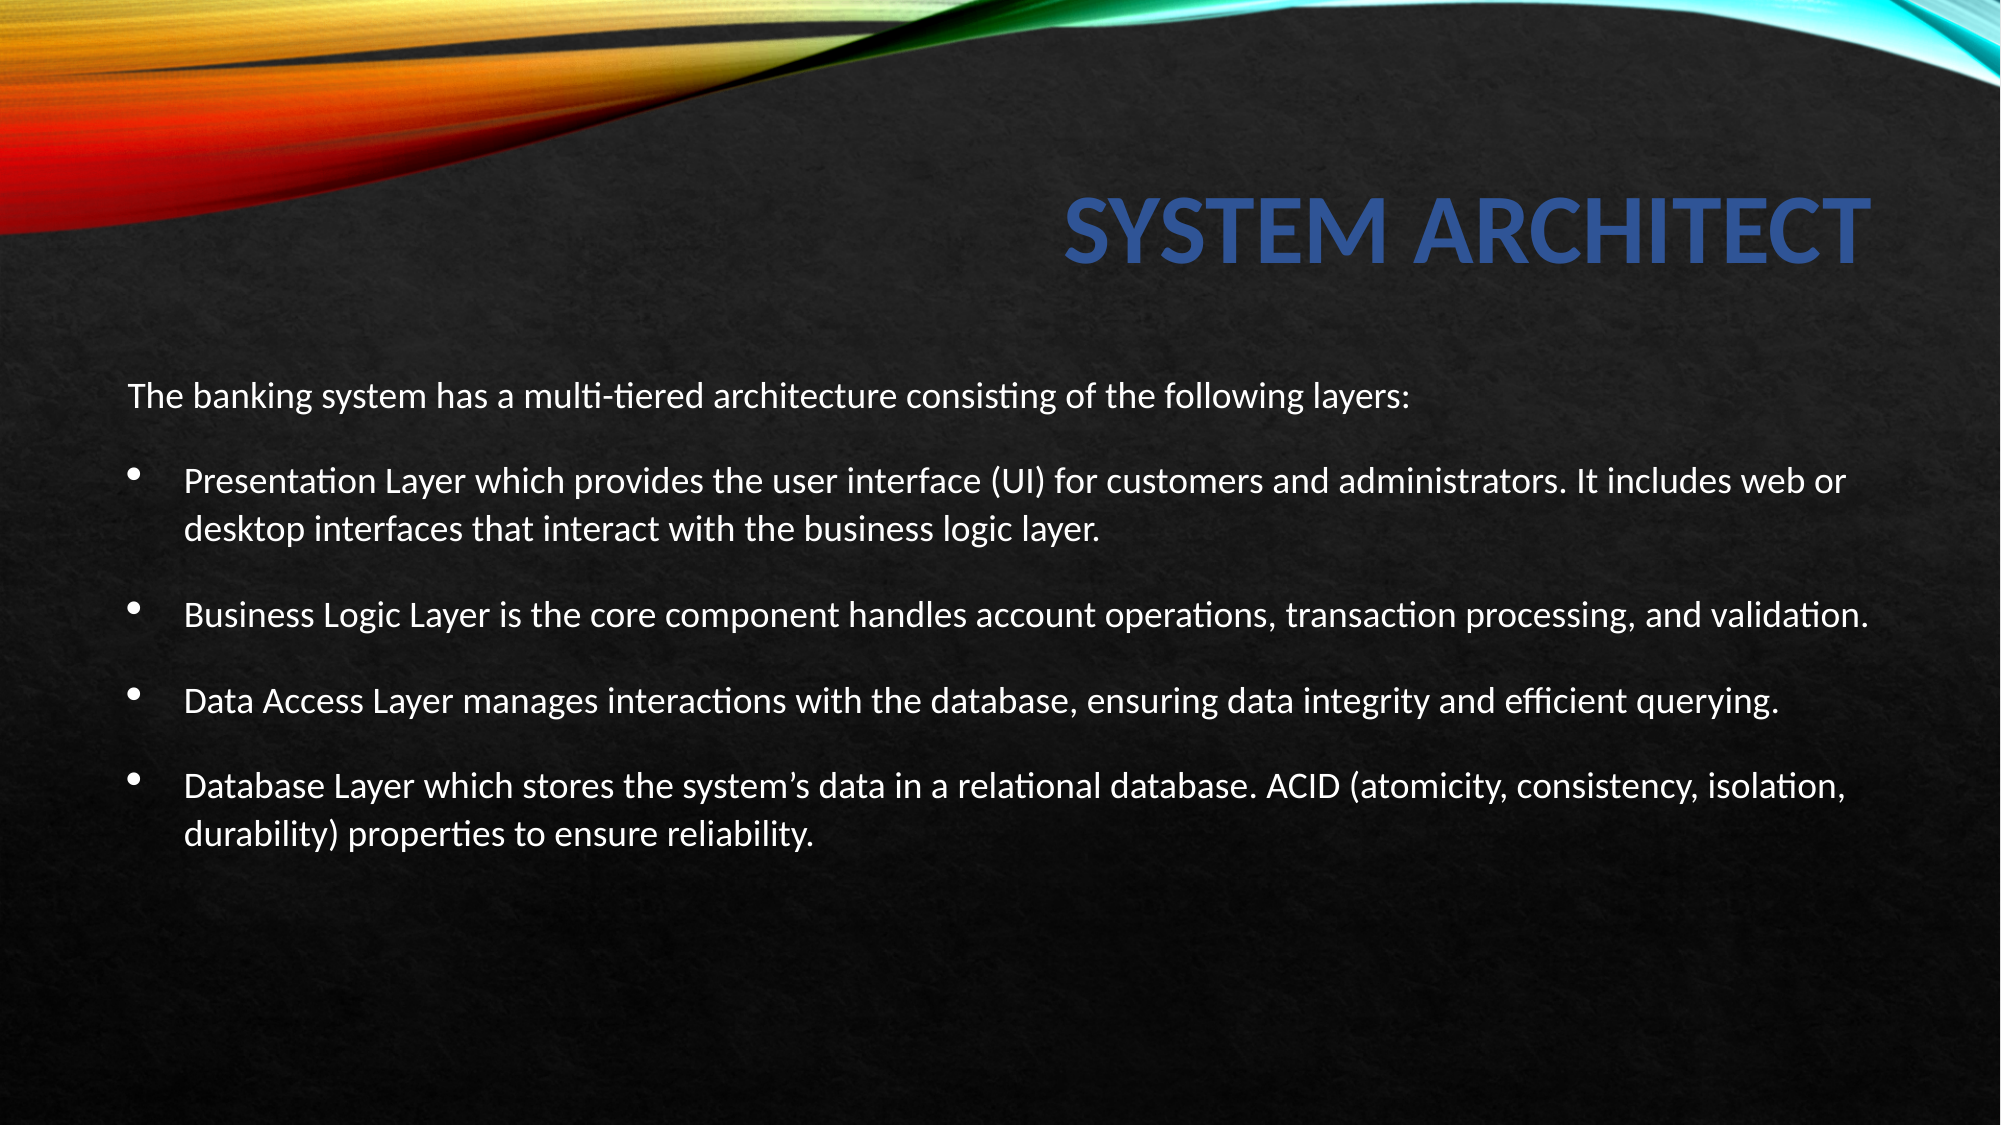

# System Architect
The banking system has a multi-tiered architecture consisting of the following layers:
Presentation Layer which provides the user interface (UI) for customers and administrators. It includes web or desktop interfaces that interact with the business logic layer.
Business Logic Layer is the core component handles account operations, transaction processing, and validation.
Data Access Layer manages interactions with the database, ensuring data integrity and efficient querying.
Database Layer which stores the system’s data in a relational database. ACID (atomicity, consistency, isolation, durability) properties to ensure reliability.